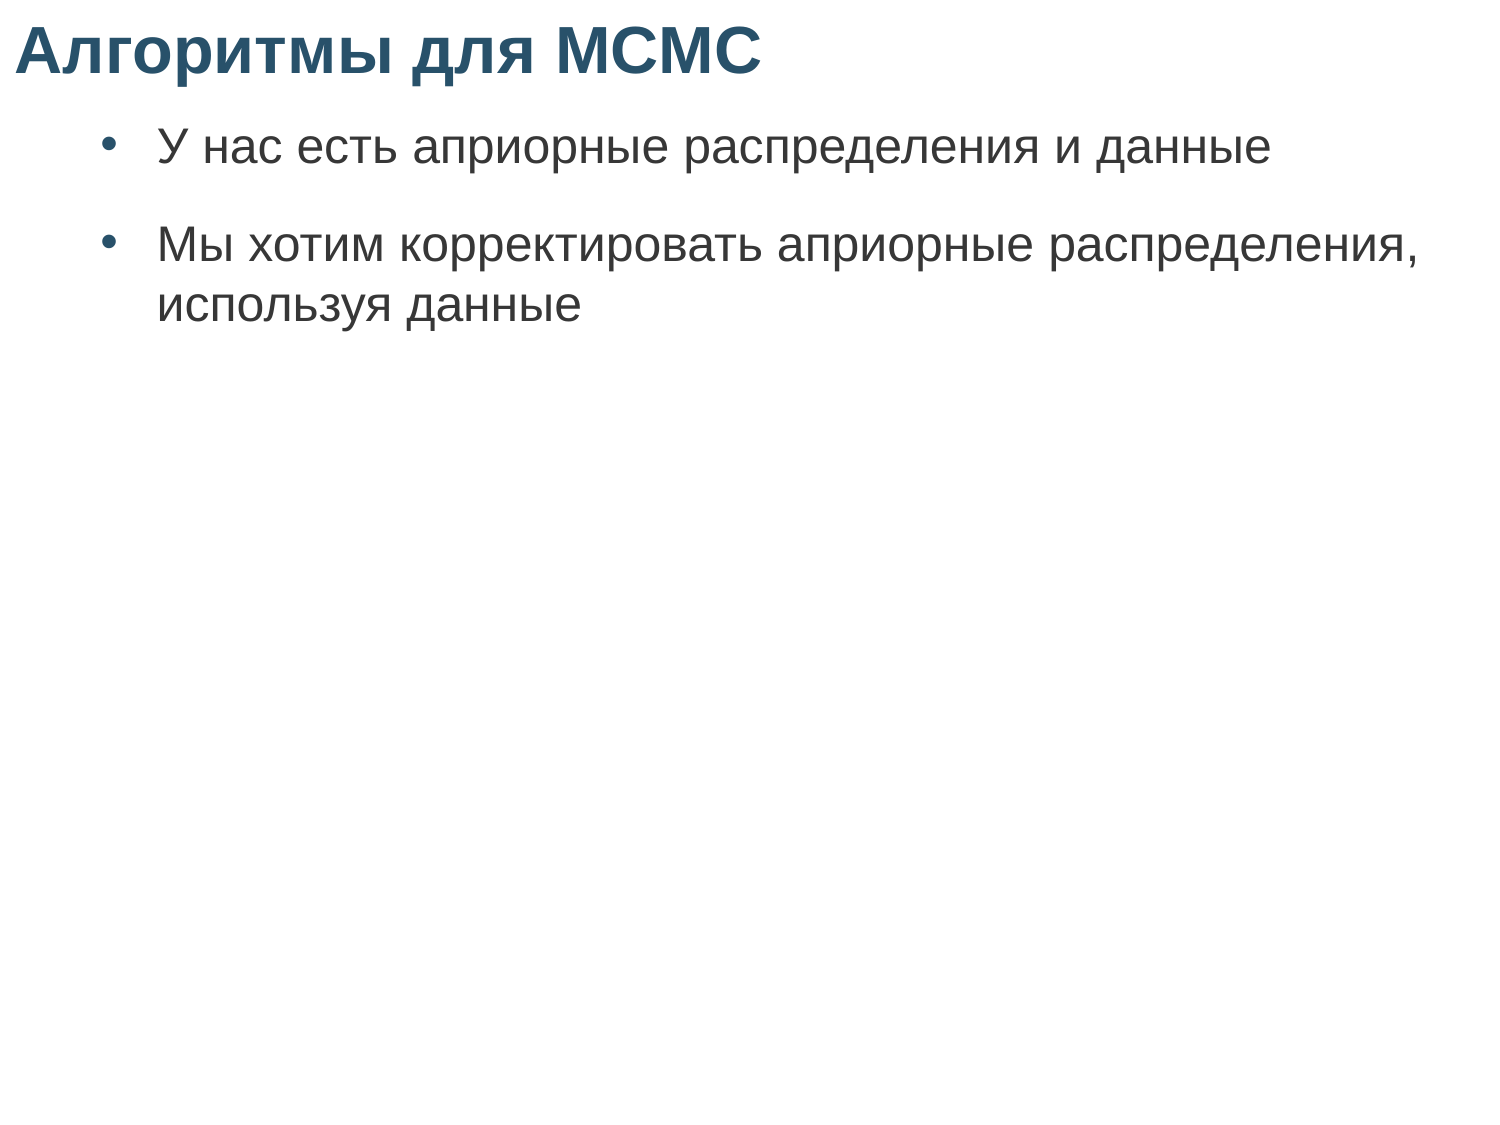

Алгоритмы для MCMC
У нас есть априорные распределения и данные
Мы хотим корректировать априорные распределения, используя данные